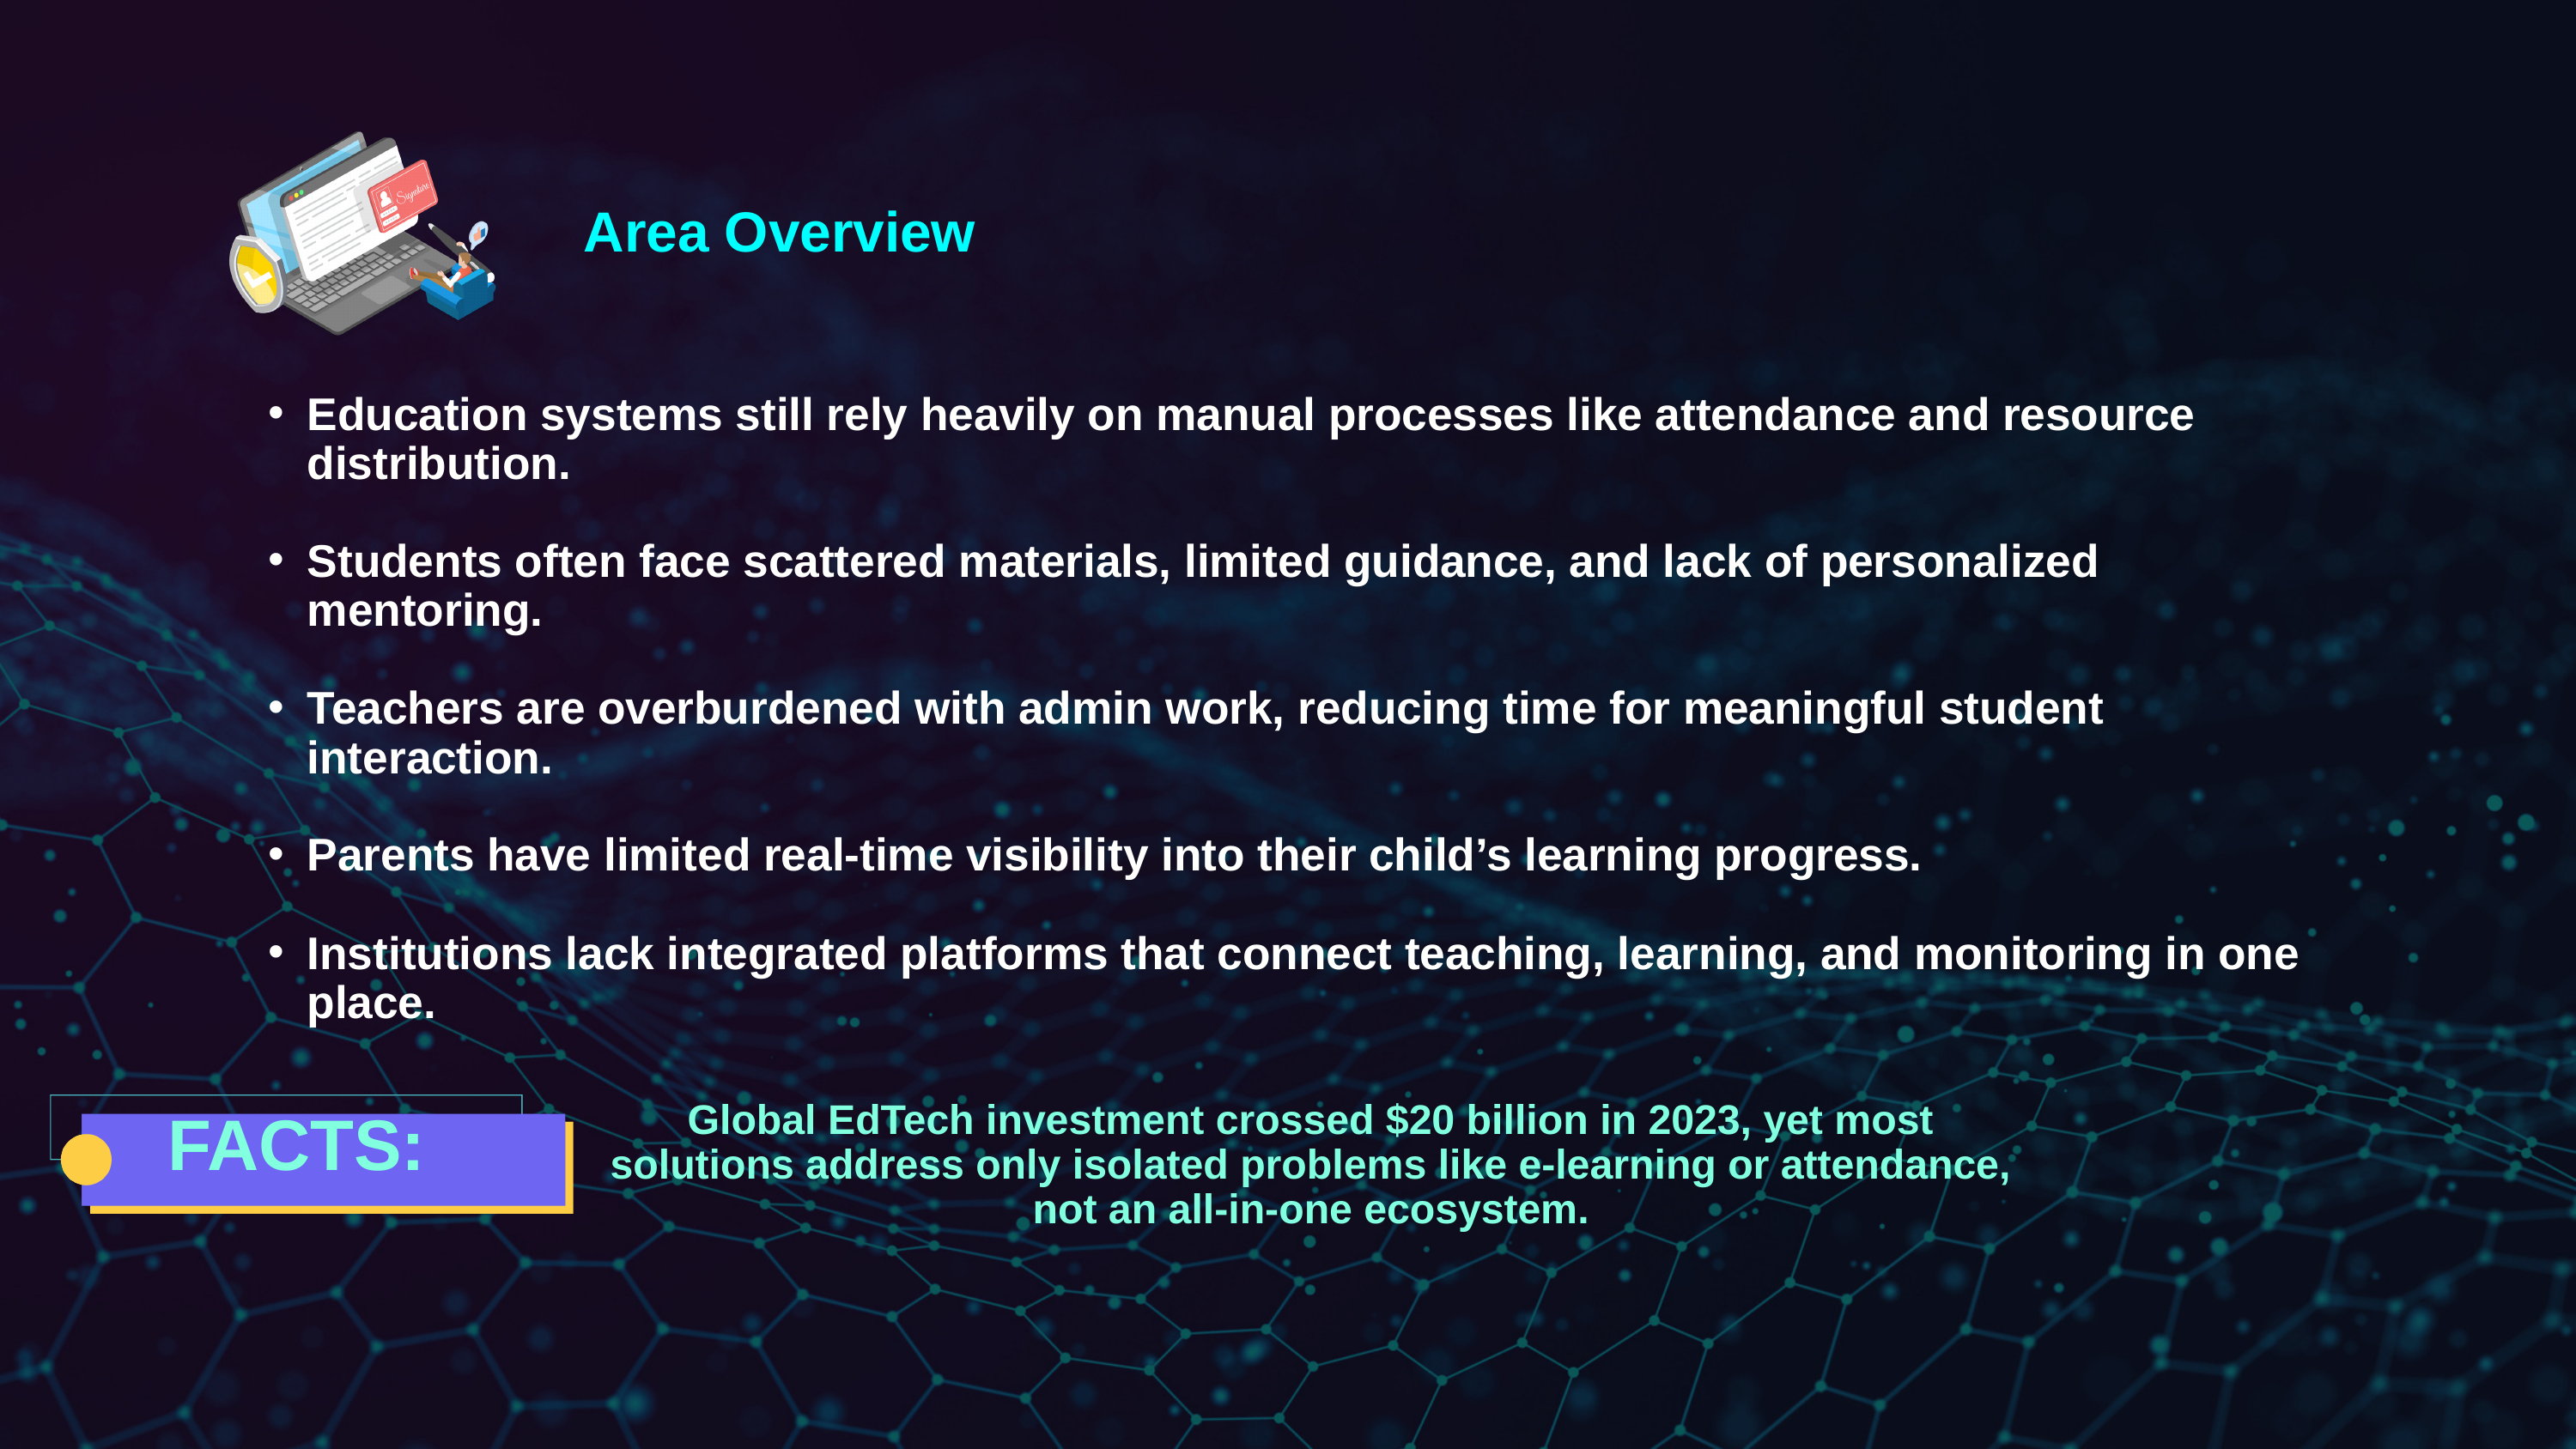

Area Overview
Education systems still rely heavily on manual processes like attendance and resource distribution.

Students often face scattered materials, limited guidance, and lack of personalized mentoring.

Teachers are overburdened with admin work, reducing time for meaningful student interaction.

Parents have limited real-time visibility into their child’s learning progress.

Institutions lack integrated platforms that connect teaching, learning, and monitoring in one place.

FACTS:
Global EdTech investment crossed $20 billion in 2023, yet most solutions address only isolated problems like e-learning or attendance, not an all-in-one ecosystem.